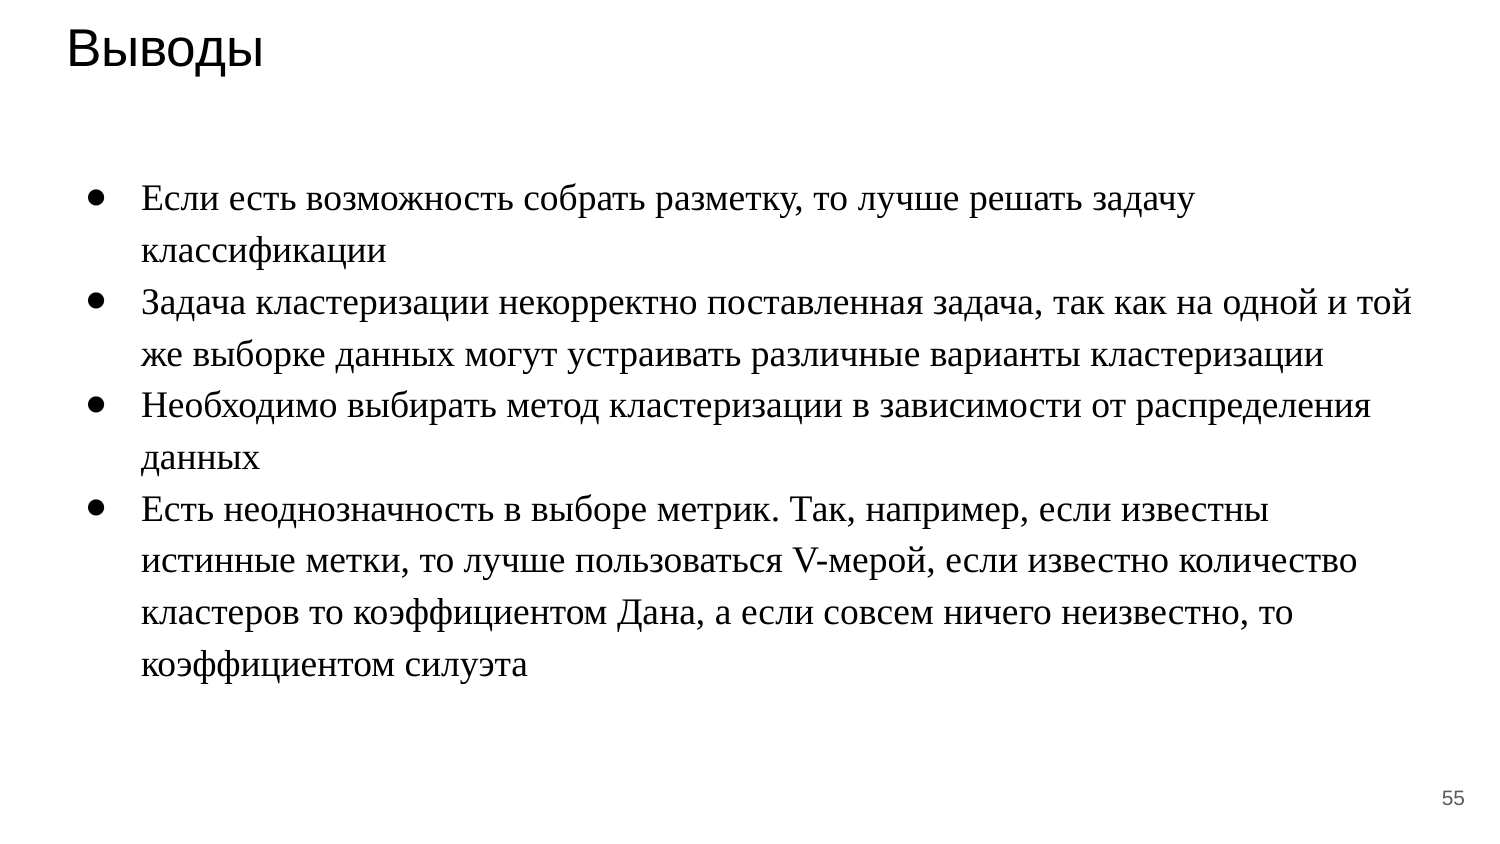

# Выводы
Если есть возможность собрать разметку, то лучше решать задачу классификации
Задача кластеризации некорректно поставленная задача, так как на одной и той же выборке данных могут устраивать различные варианты кластеризации
Необходимо выбирать метод кластеризации в зависимости от распределения данных
Есть неоднозначность в выборе метрик. Так, например, если известны истинные метки, то лучше пользоваться V-мерой, если известно количество кластеров то коэффициентом Дана, а если совсем ничего неизвестно, то коэффициентом силуэта
55